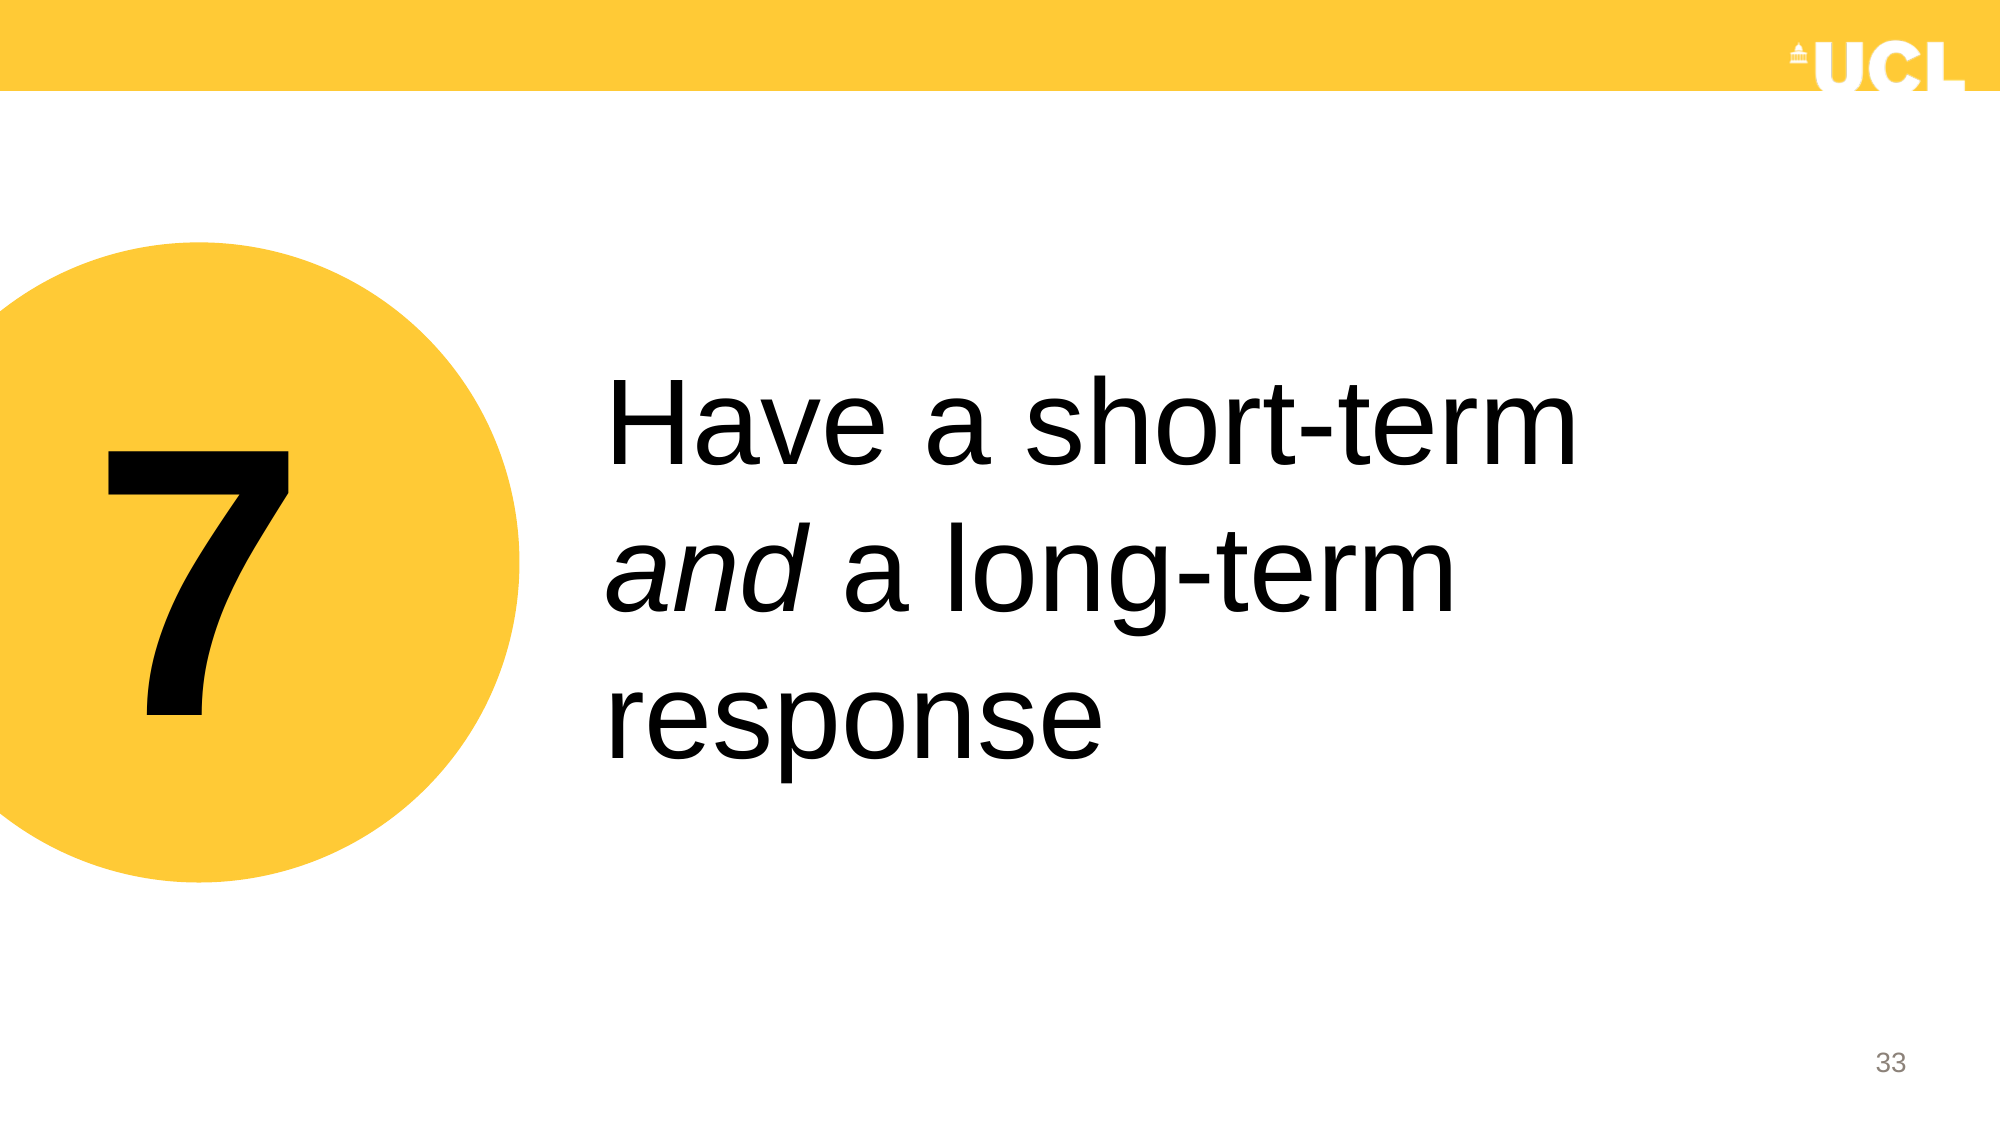

7
Have a short-term
and a long-term response